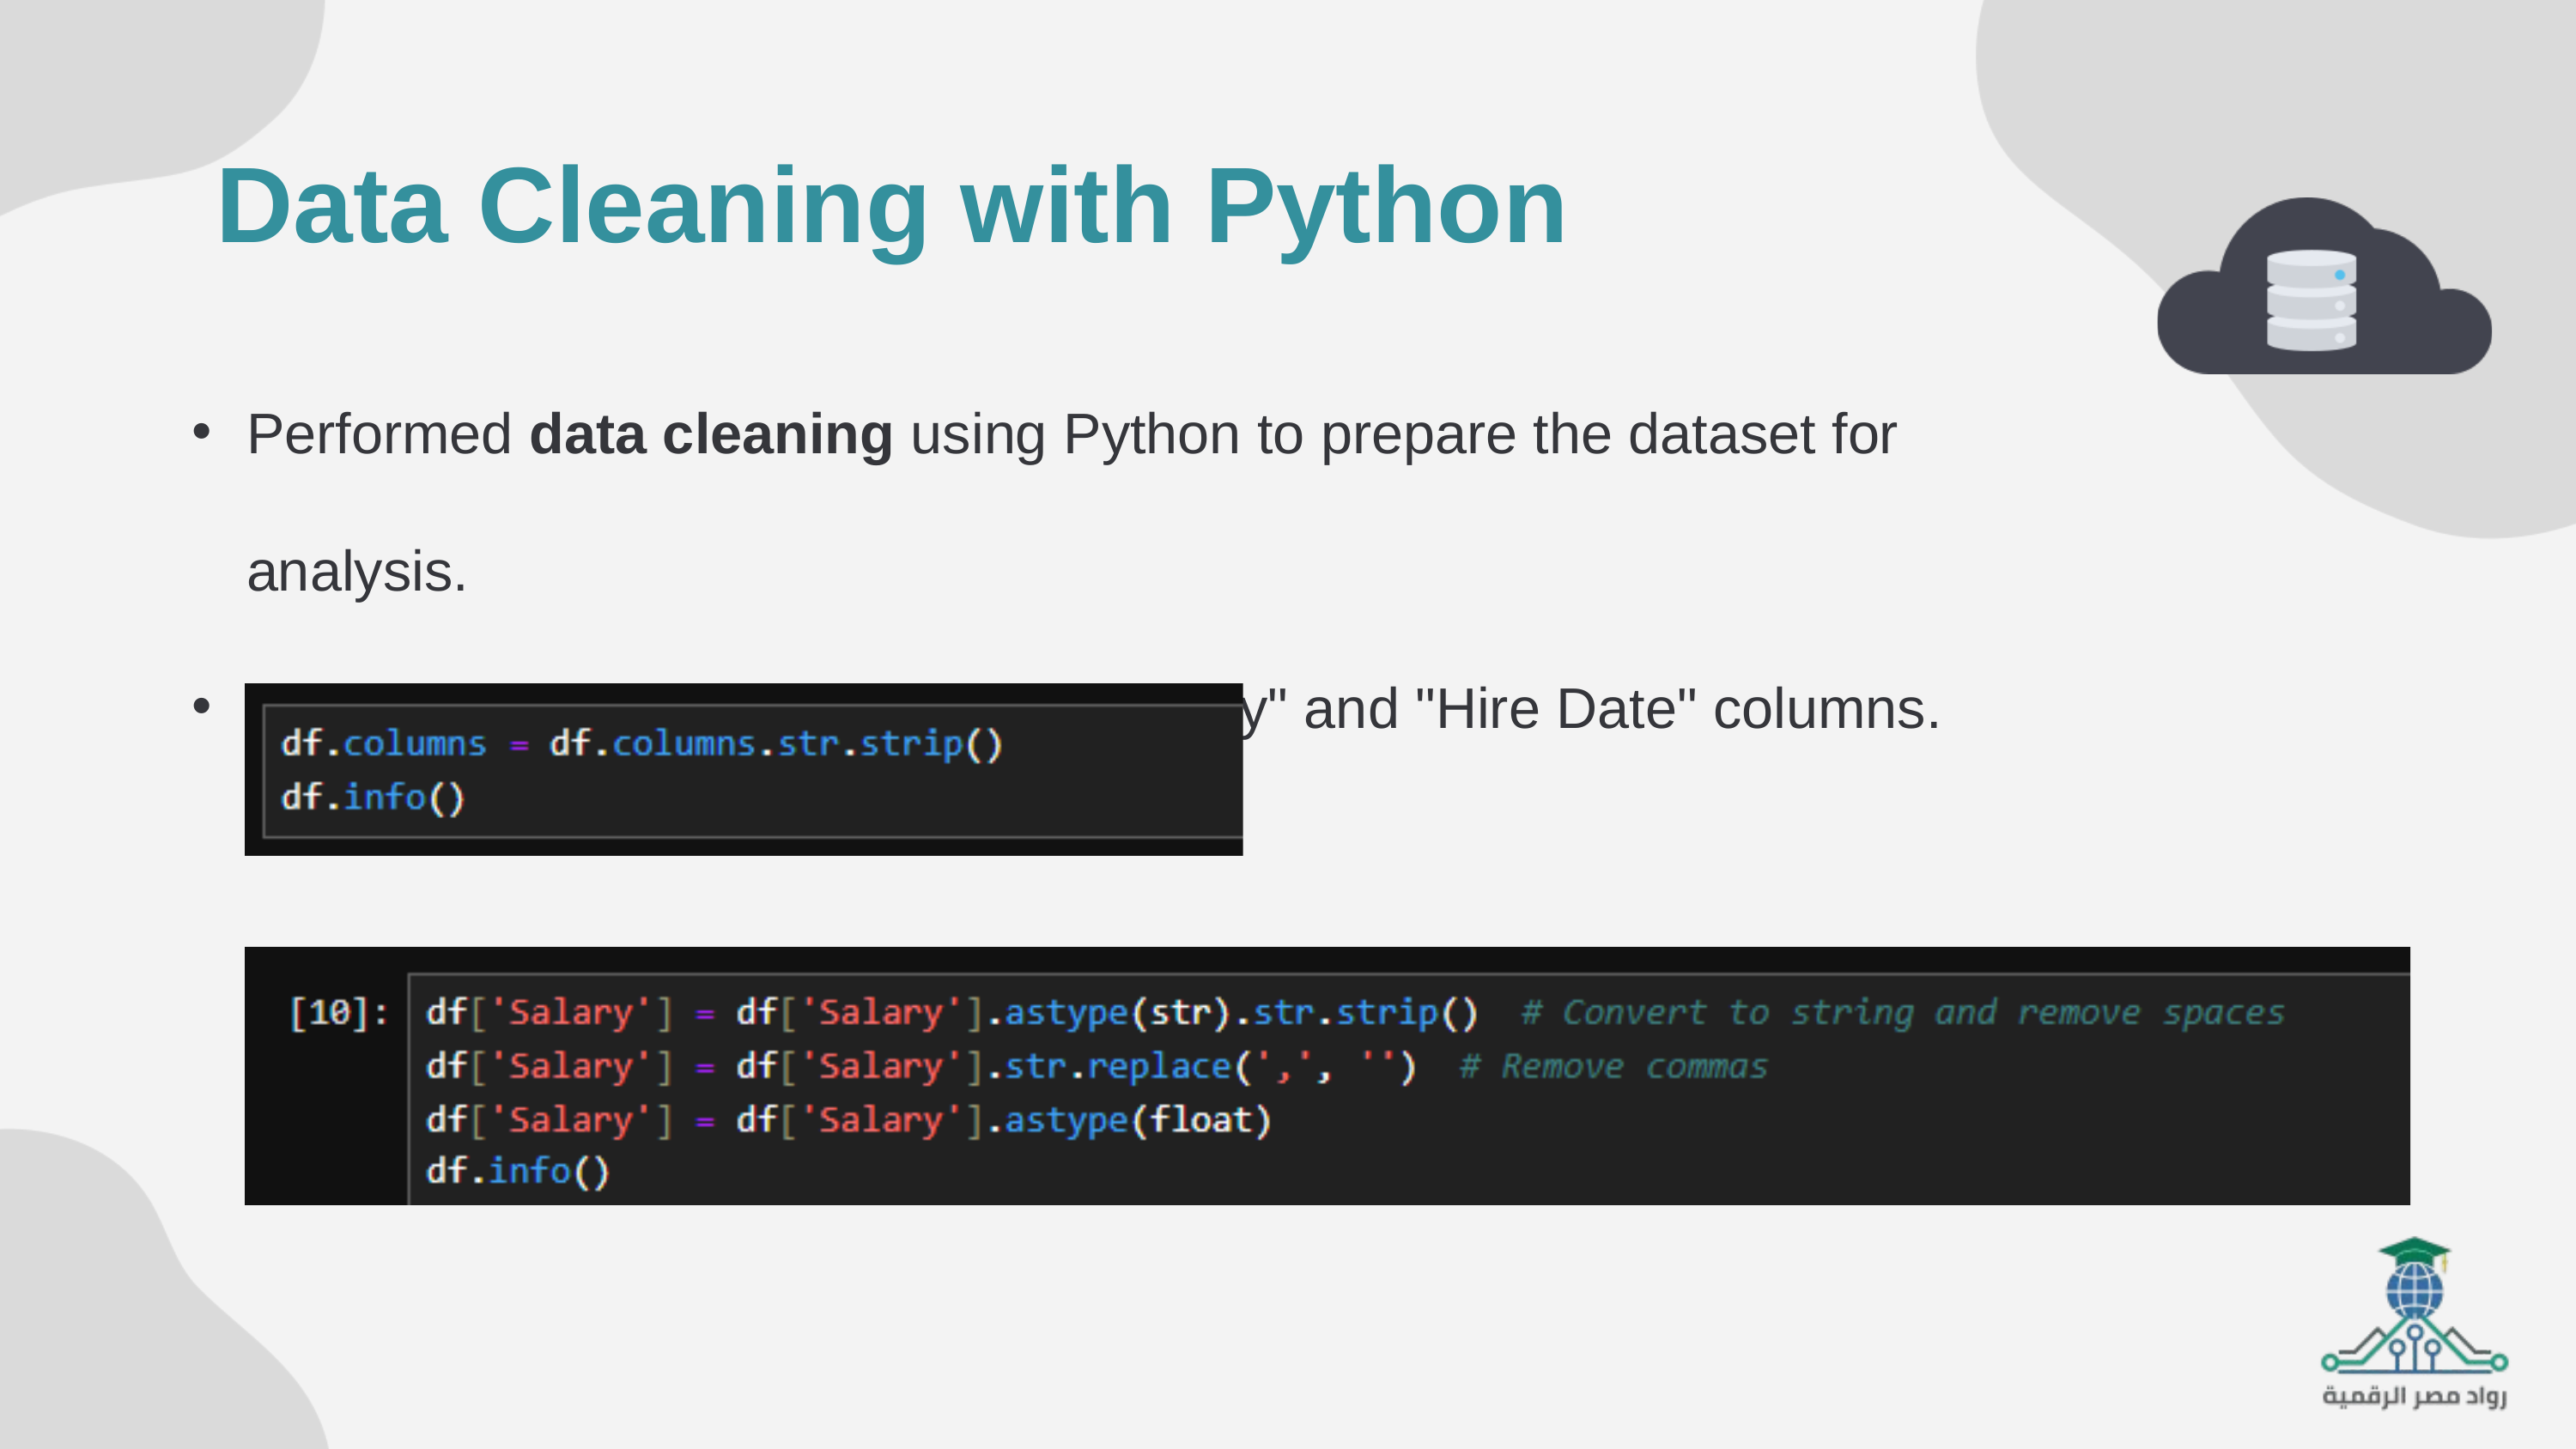

Data Cleaning with Python

Performed data cleaning using Python to prepare the dataset for analysis.
Corrected the data types for the "Salary" and "Hire Date" columns.